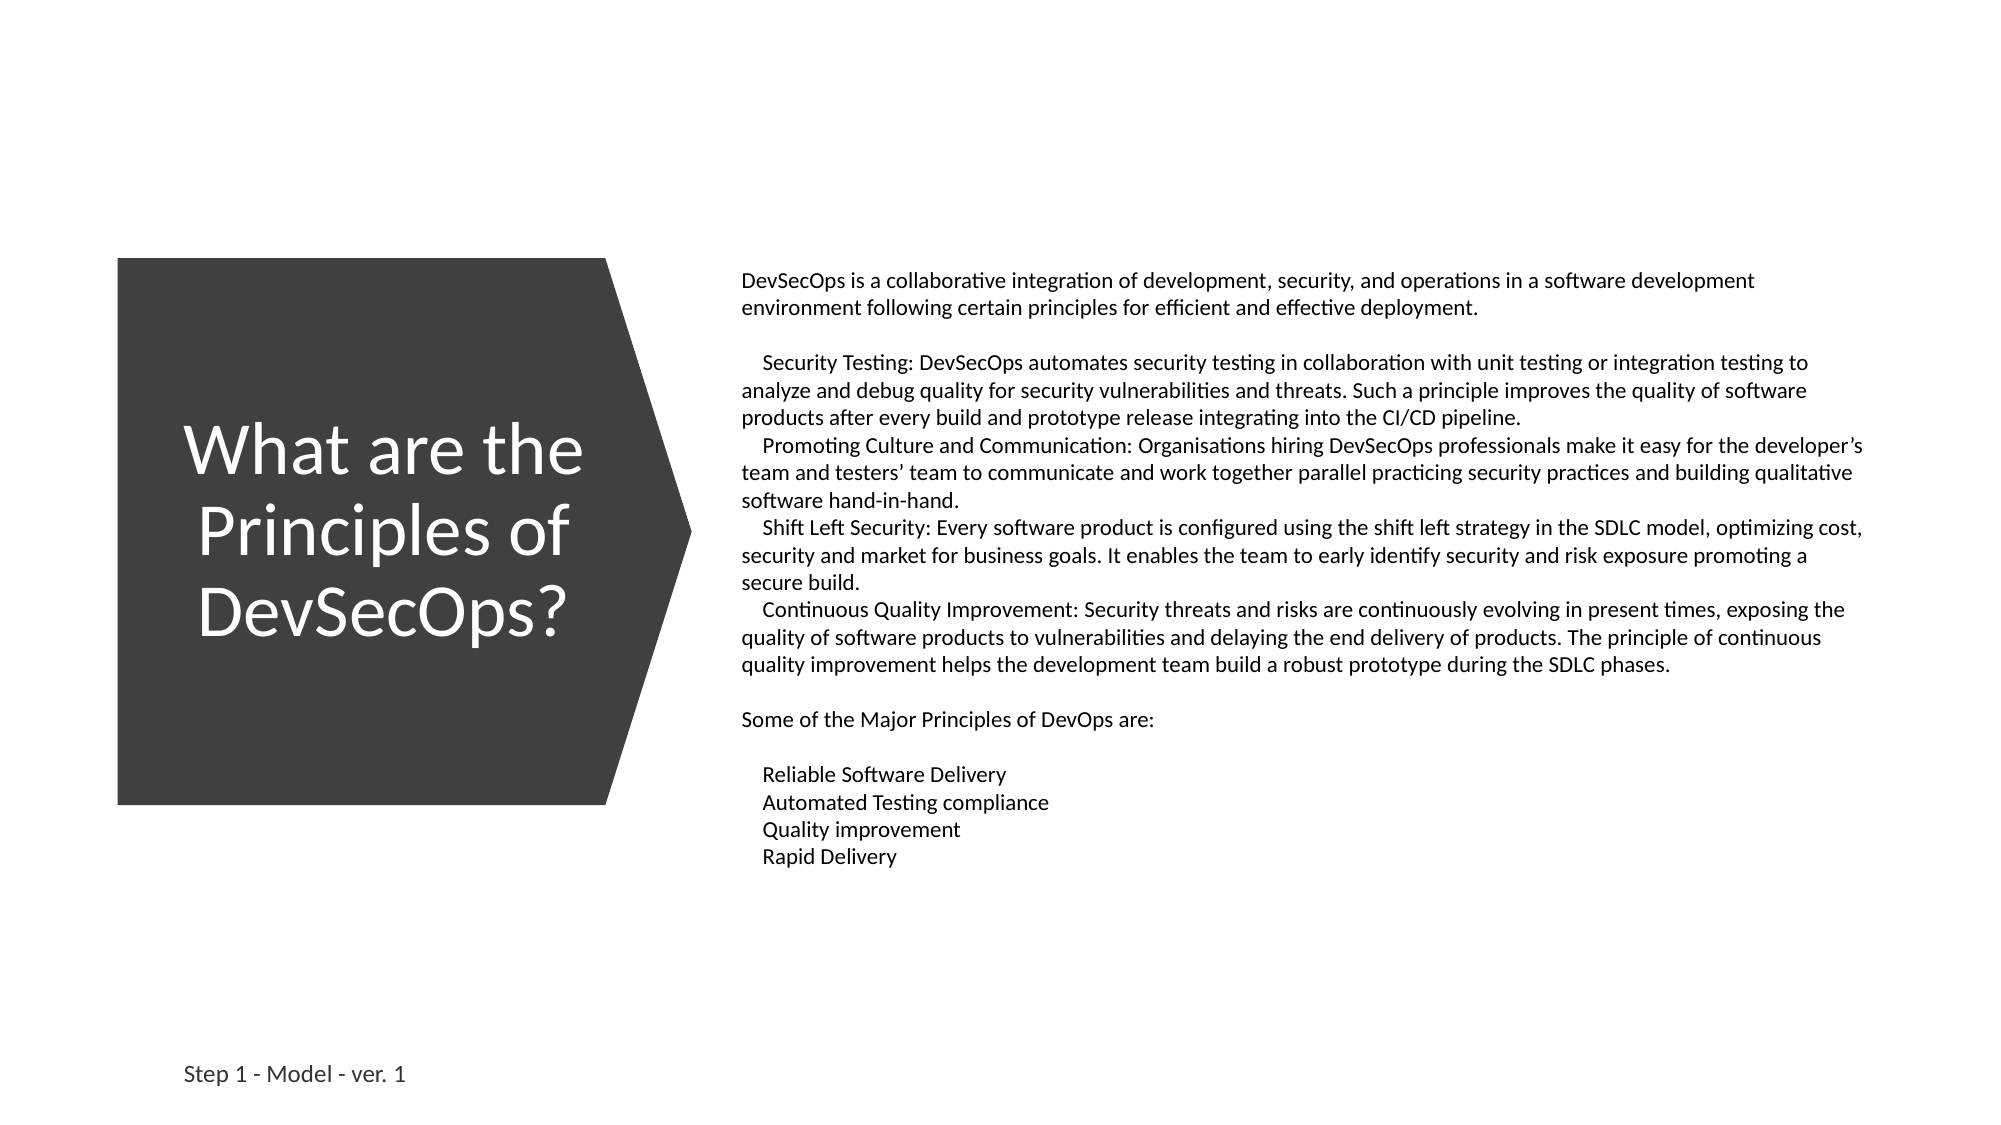

DevSecOps is a collaborative integration of development, security, and operations in a software development environment following certain principles for efficient and effective deployment.

    Security Testing: DevSecOps automates security testing in collaboration with unit testing or integration testing to analyze and debug quality for security vulnerabilities and threats. Such a principle improves the quality of software products after every build and prototype release integrating into the CI/CD pipeline.
    Promoting Culture and Communication: Organisations hiring DevSecOps professionals make it easy for the developer’s team and testers’ team to communicate and work together parallel practicing security practices and building qualitative software hand-in-hand.
    Shift Left Security: Every software product is configured using the shift left strategy in the SDLC model, optimizing cost, security and market for business goals. It enables the team to early identify security and risk exposure promoting a secure build.
    Continuous Quality Improvement: Security threats and risks are continuously evolving in present times, exposing the quality of software products to vulnerabilities and delaying the end delivery of products. The principle of continuous quality improvement helps the development team build a robust prototype during the SDLC phases.

Some of the Major Principles of DevOps are:

    Reliable Software Delivery
    Automated Testing compliance
    Quality improvement
    Rapid Delivery
# What are the Principles of DevSecOps?
Step 1 - Model - ver. 1